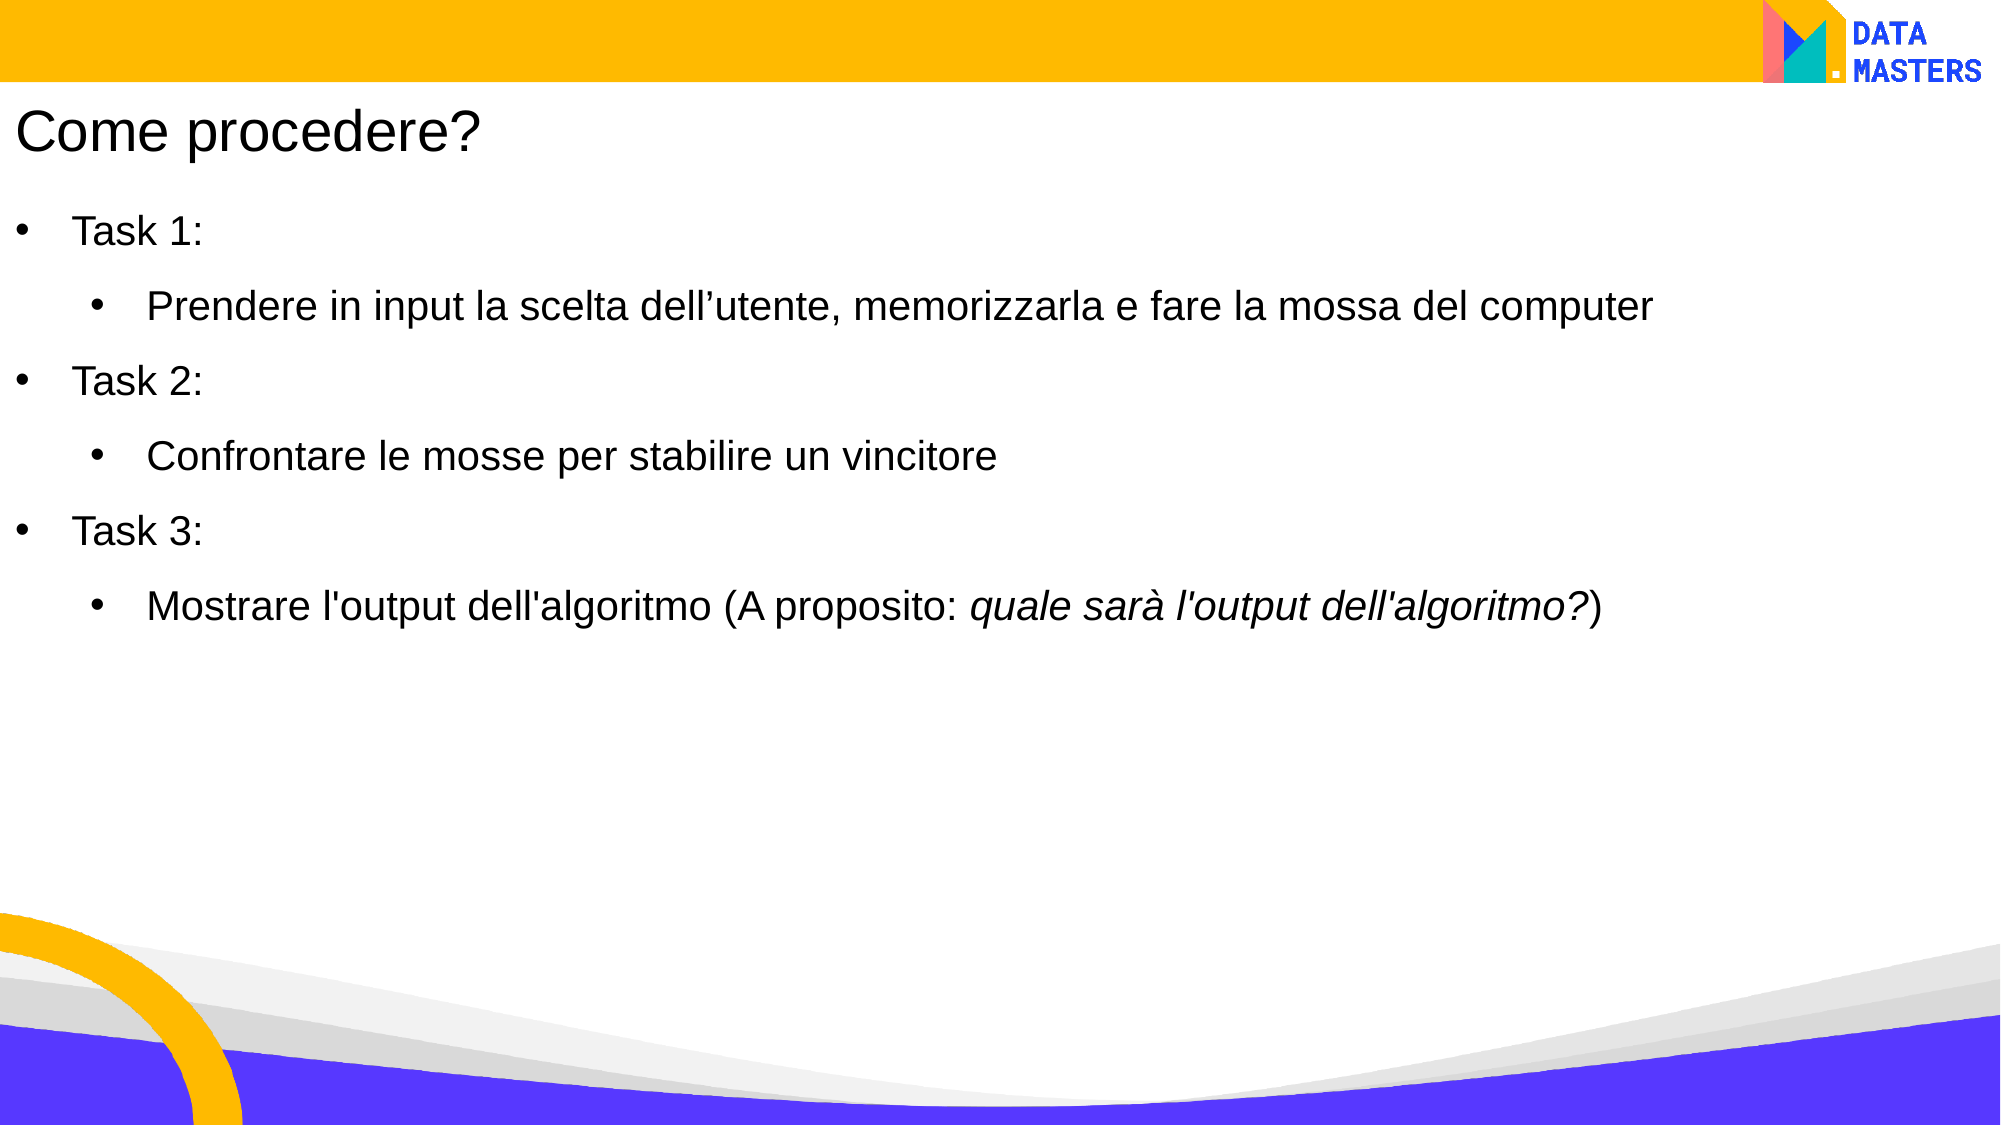

Come procedere?
Task 1:
Prendere in input la scelta dell’utente, memorizzarla e fare la mossa del computer
Task 2:
Confrontare le mosse per stabilire un vincitore
Task 3:
Mostrare l'output dell'algoritmo (A proposito: quale sarà l'output dell'algoritmo?)